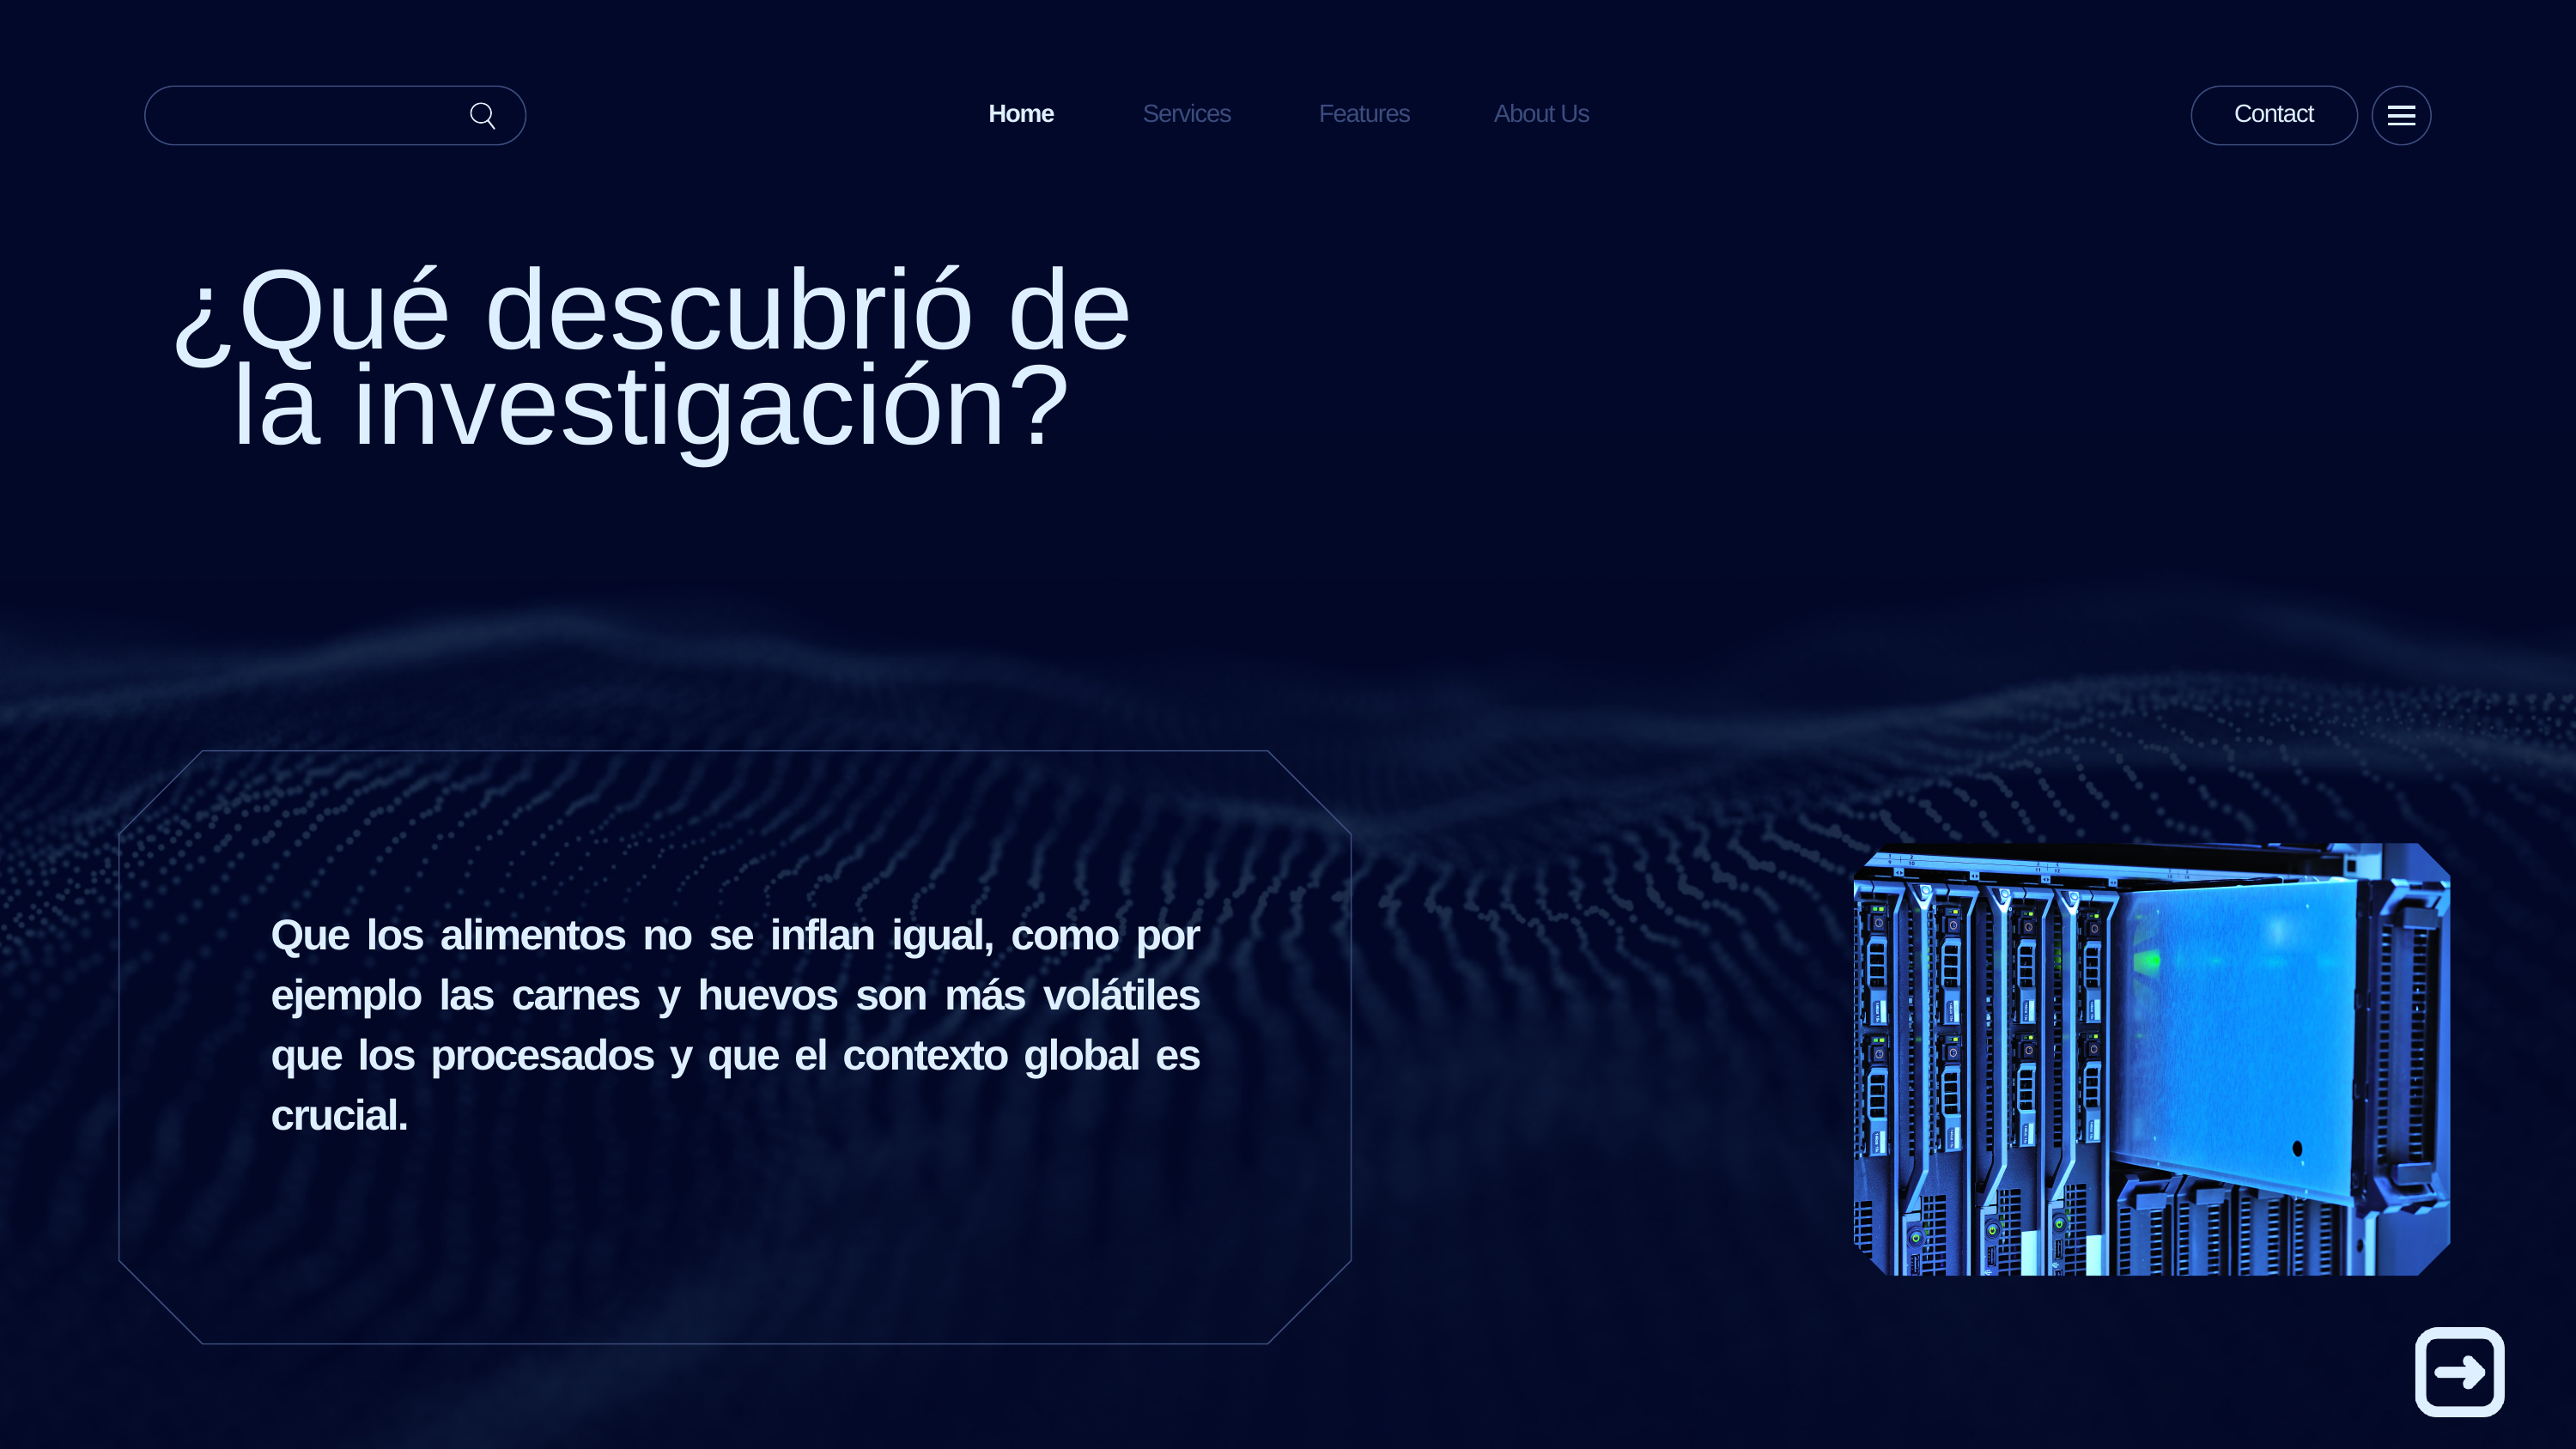

Home
Services
Features
About Us
Contact

¿Qué descubrió de la investigación?

Que los alimentos no se inflan igual, como por ejemplo las carnes y huevos son más volátiles que los procesados y que el contexto global es crucial.